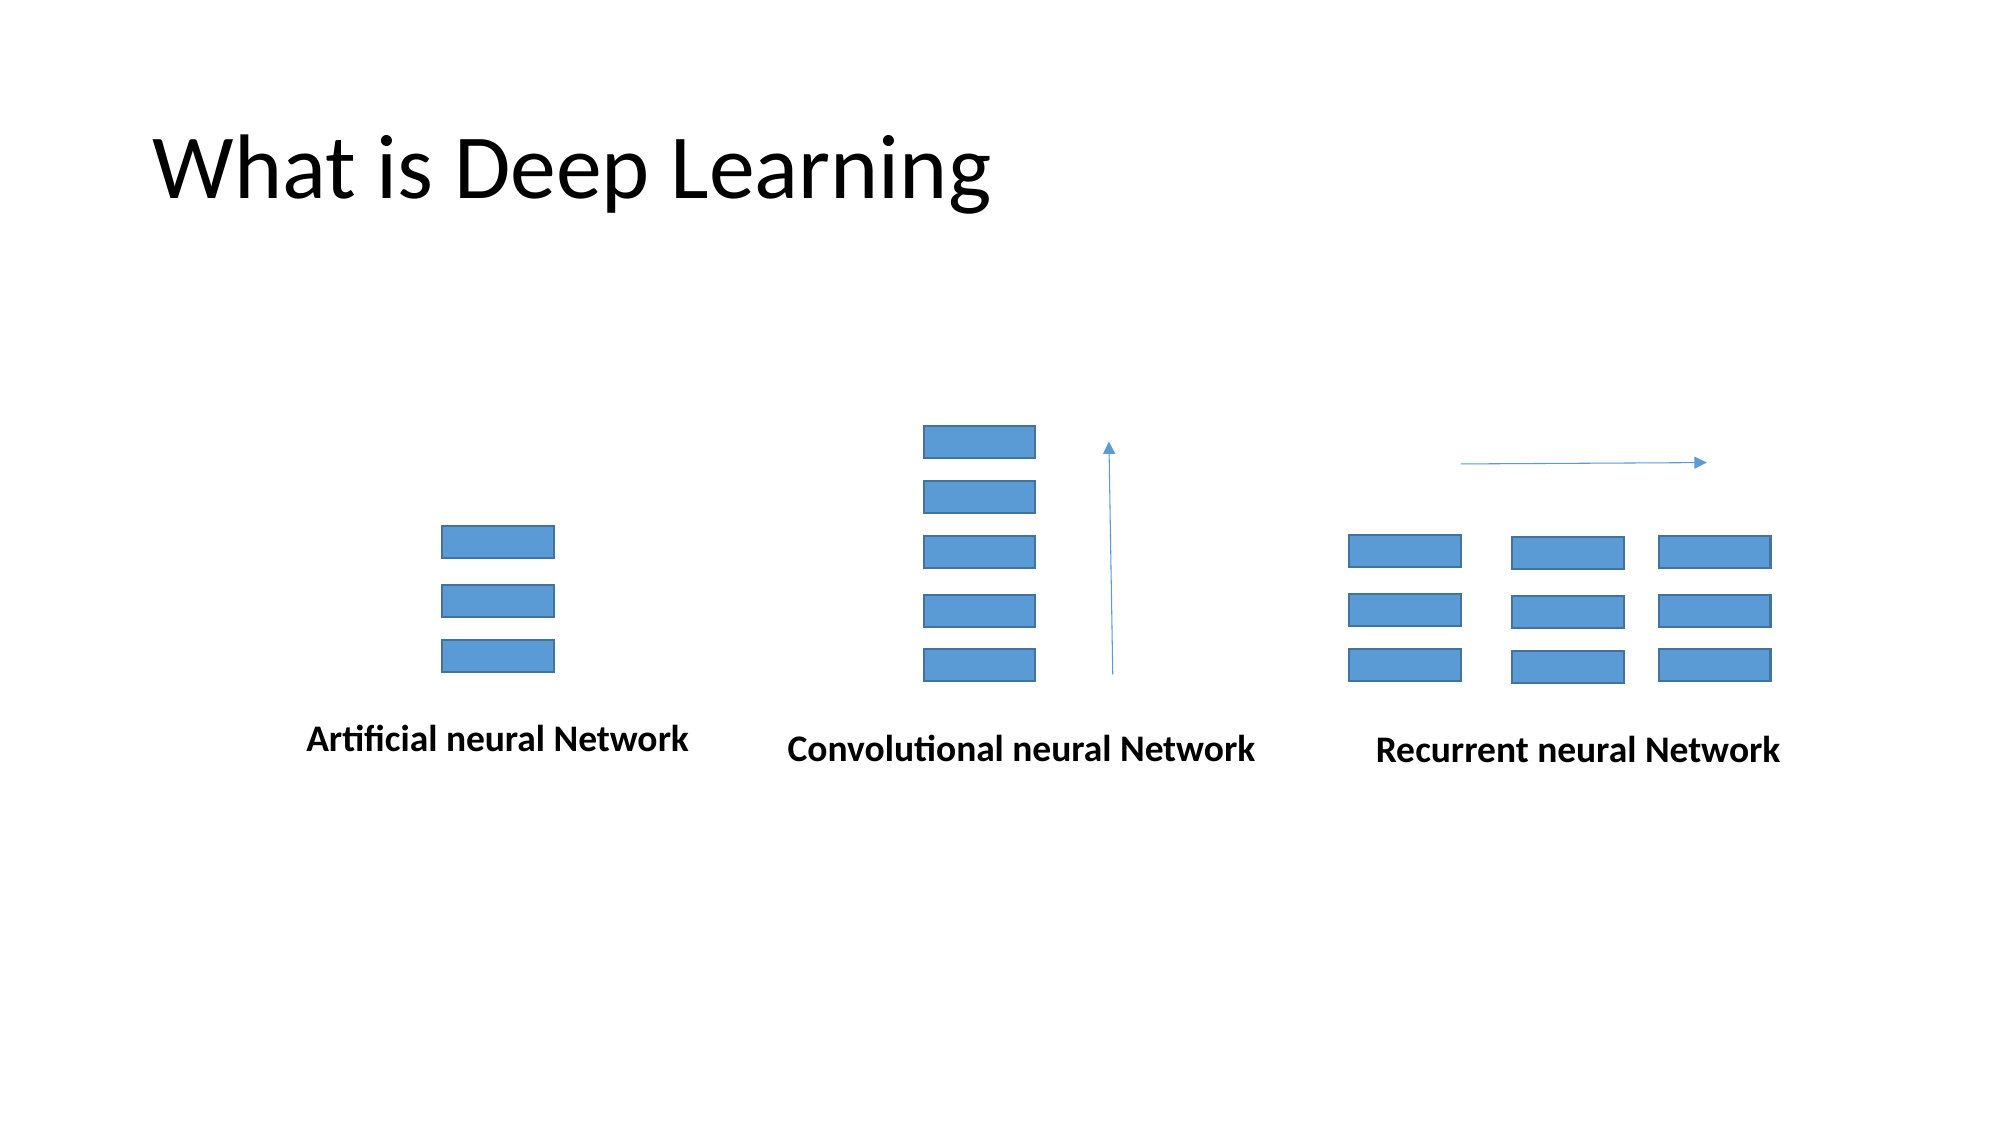

# What is Deep Learning

Artificial neural Network
Convolutional neural Network
Recurrent neural Network